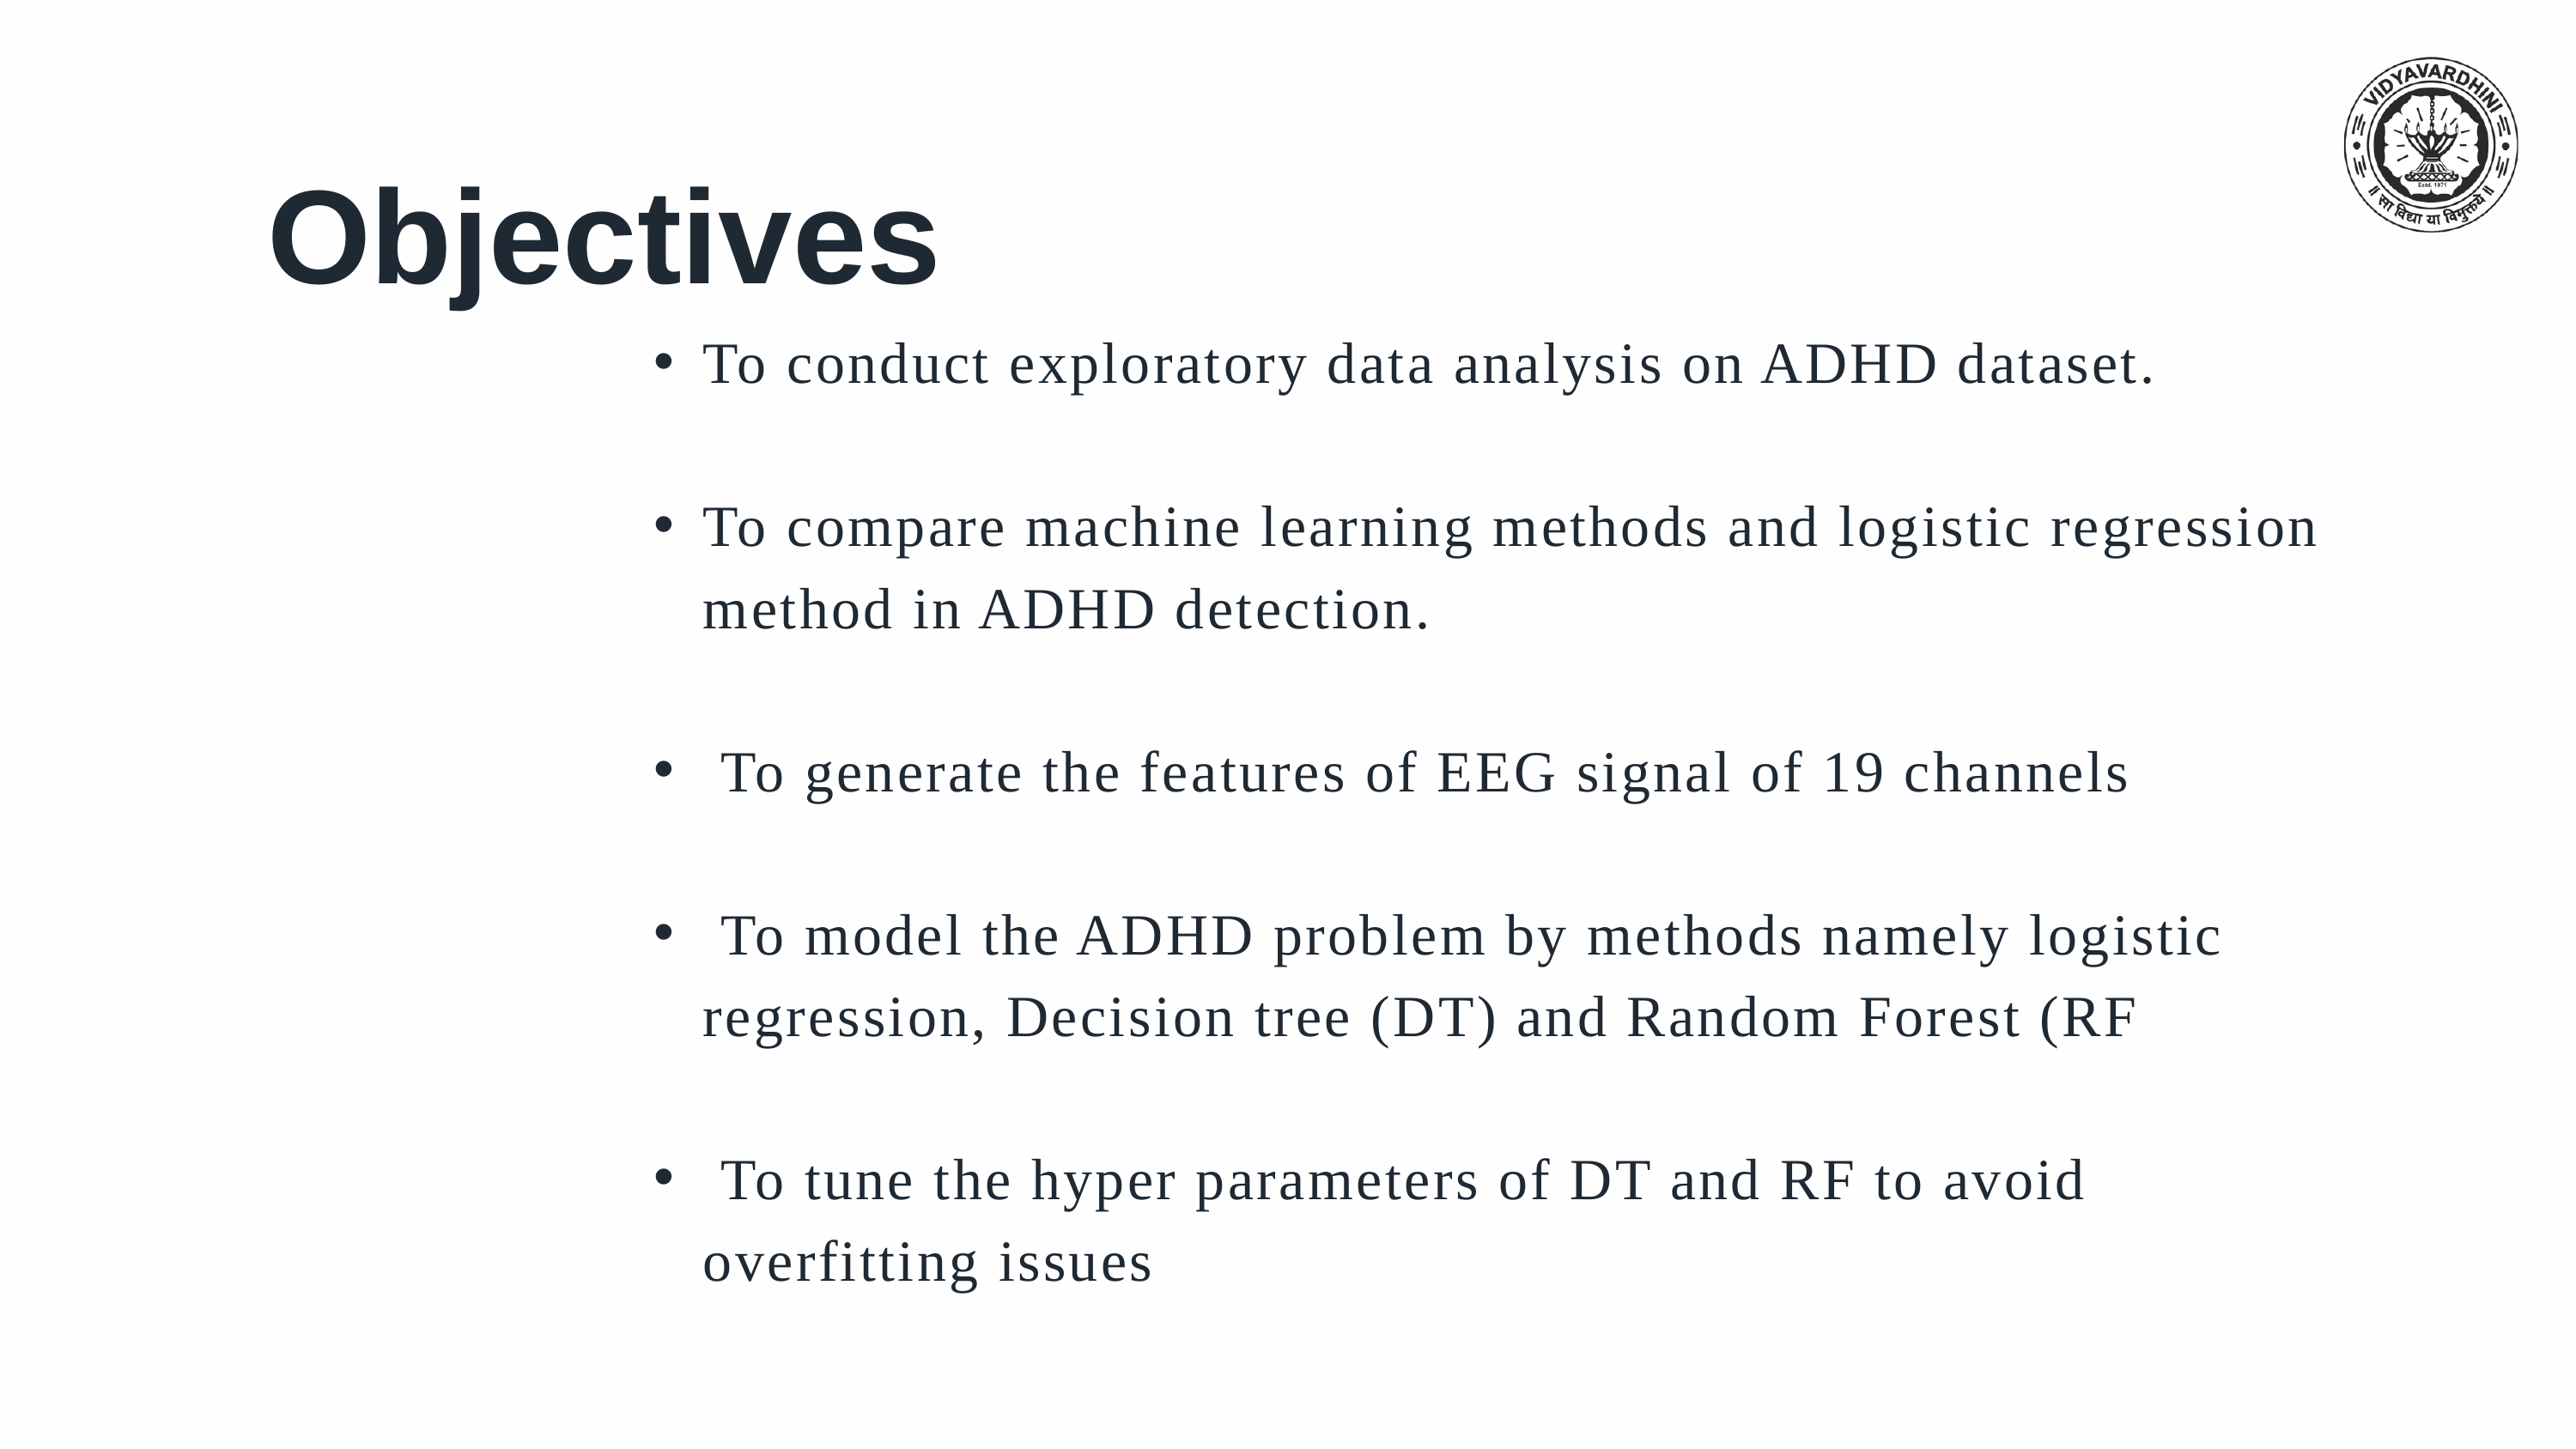

Objectives
To conduct exploratory data analysis on ADHD dataset.

To compare machine learning methods and logistic regression method in ADHD detection.

 To generate the features of EEG signal of 19 channels

 To model the ADHD problem by methods namely logistic      regression, Decision tree (DT) and Random Forest (RF

 To tune the hyper parameters of DT and RF to avoid overfitting issues